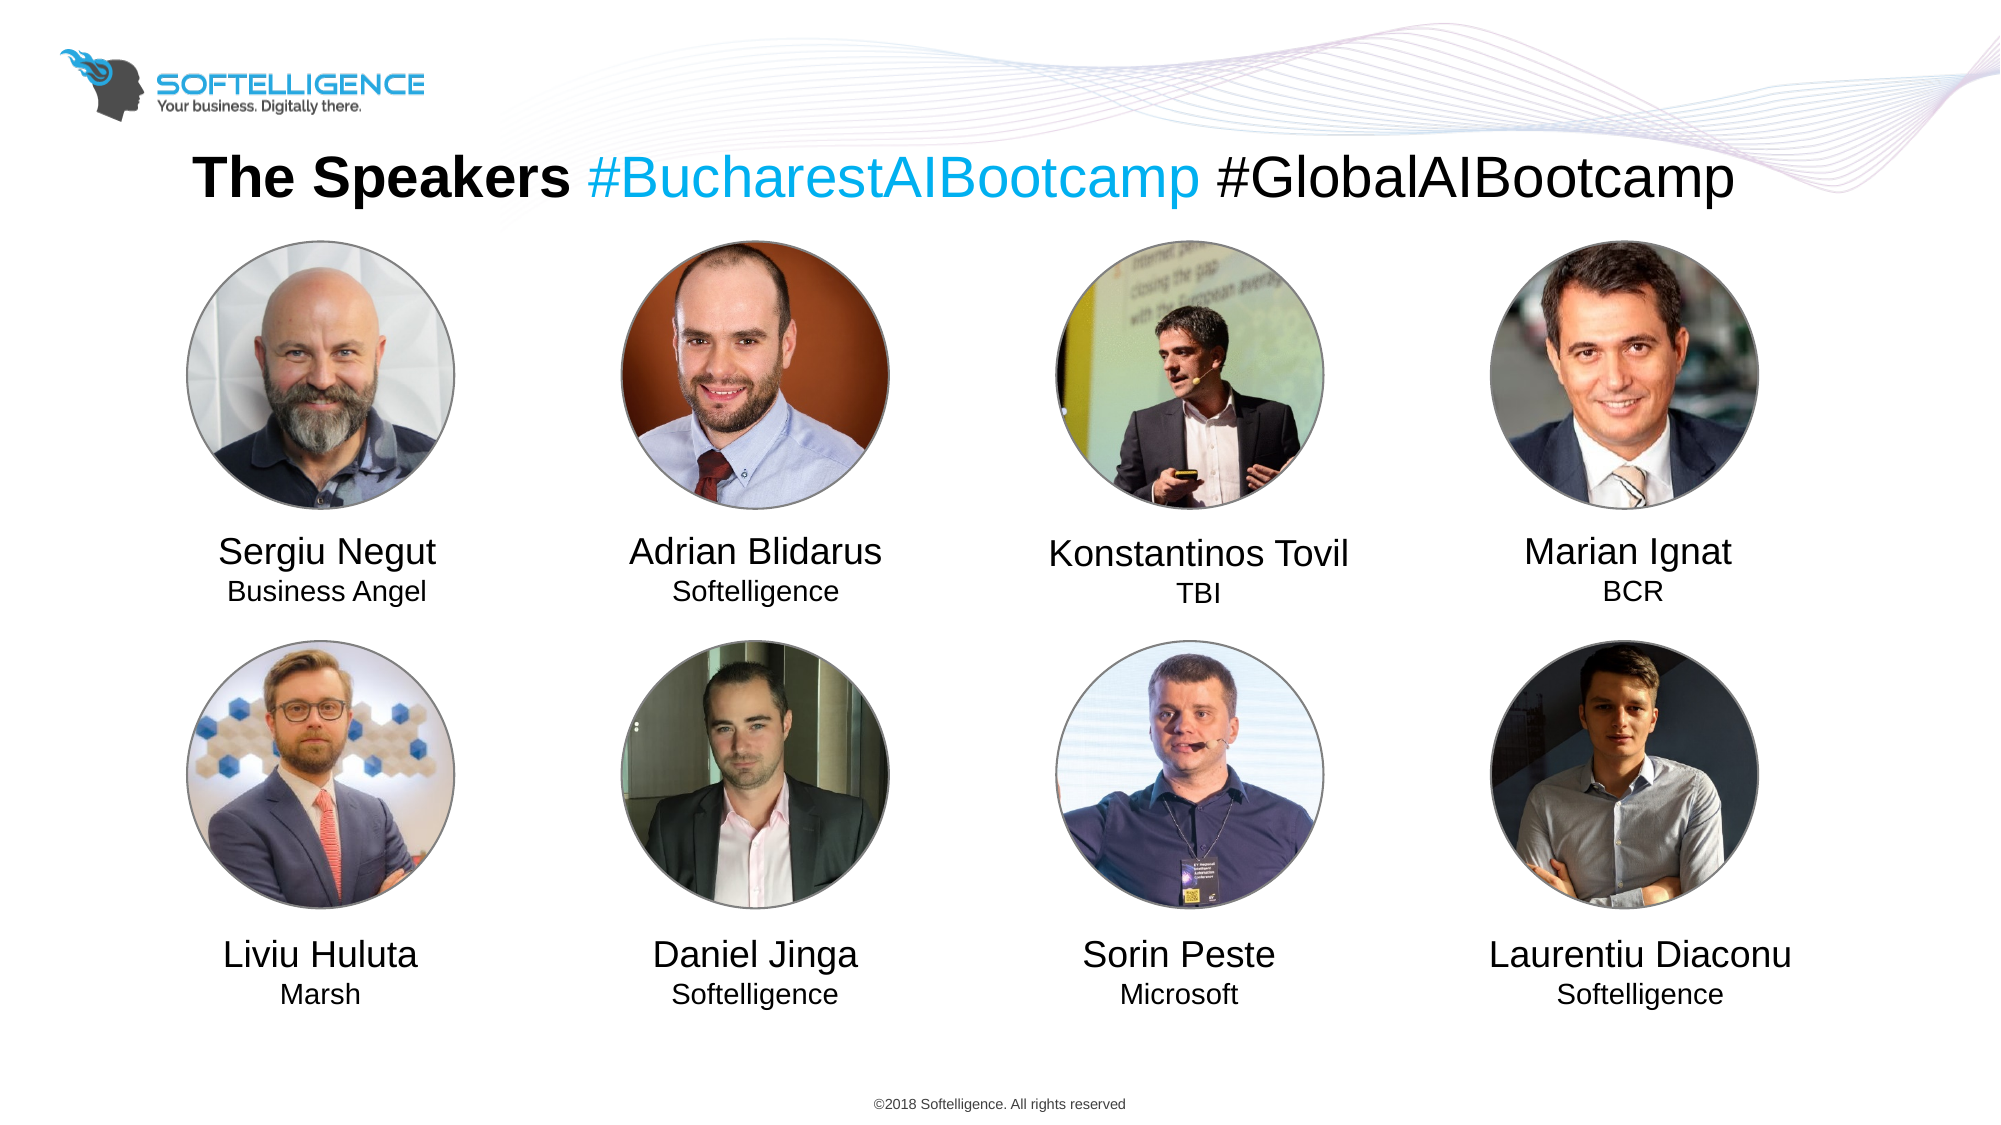

# The Speakers #BucharestAIBootcamp #GlobalAIBootcamp

Sergiu Negut
Business Angel
Adrian Blidarus
Softelligence
Marian Ignat
BCR
Konstantinos Tovil TBI

Liviu Huluta Marsh
Daniel Jinga Softelligence
Sorin Peste
Microsoft
Laurentiu Diaconu Softelligence
©2018 Softelligence. All rights reserved